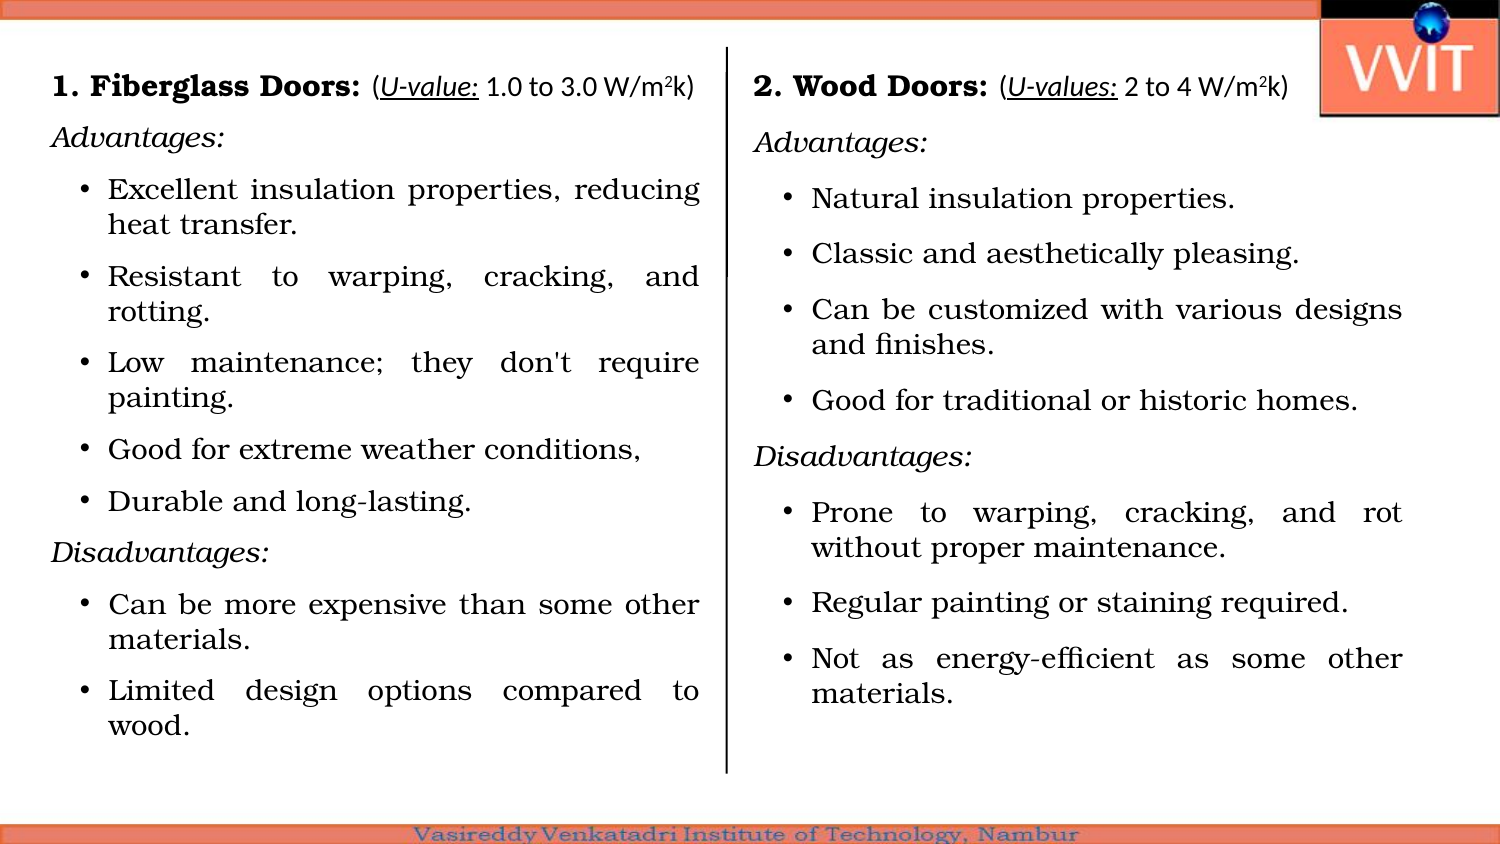

1. Fiberglass Doors: (U-value: 1.0 to 3.0 W/m2k)
Advantages:
Excellent insulation properties, reducing heat transfer.
Resistant to warping, cracking, and rotting.
Low maintenance; they don't require painting.
Good for extreme weather conditions,
Durable and long-lasting.
Disadvantages:
Can be more expensive than some other materials.
Limited design options compared to wood.
2. Wood Doors: (U-values: 2 to 4 W/m2k)
Advantages:
Natural insulation properties.
Classic and aesthetically pleasing.
Can be customized with various designs and finishes.
Good for traditional or historic homes.
Disadvantages:
Prone to warping, cracking, and rot without proper maintenance.
Regular painting or staining required.
Not as energy-efficient as some other materials.